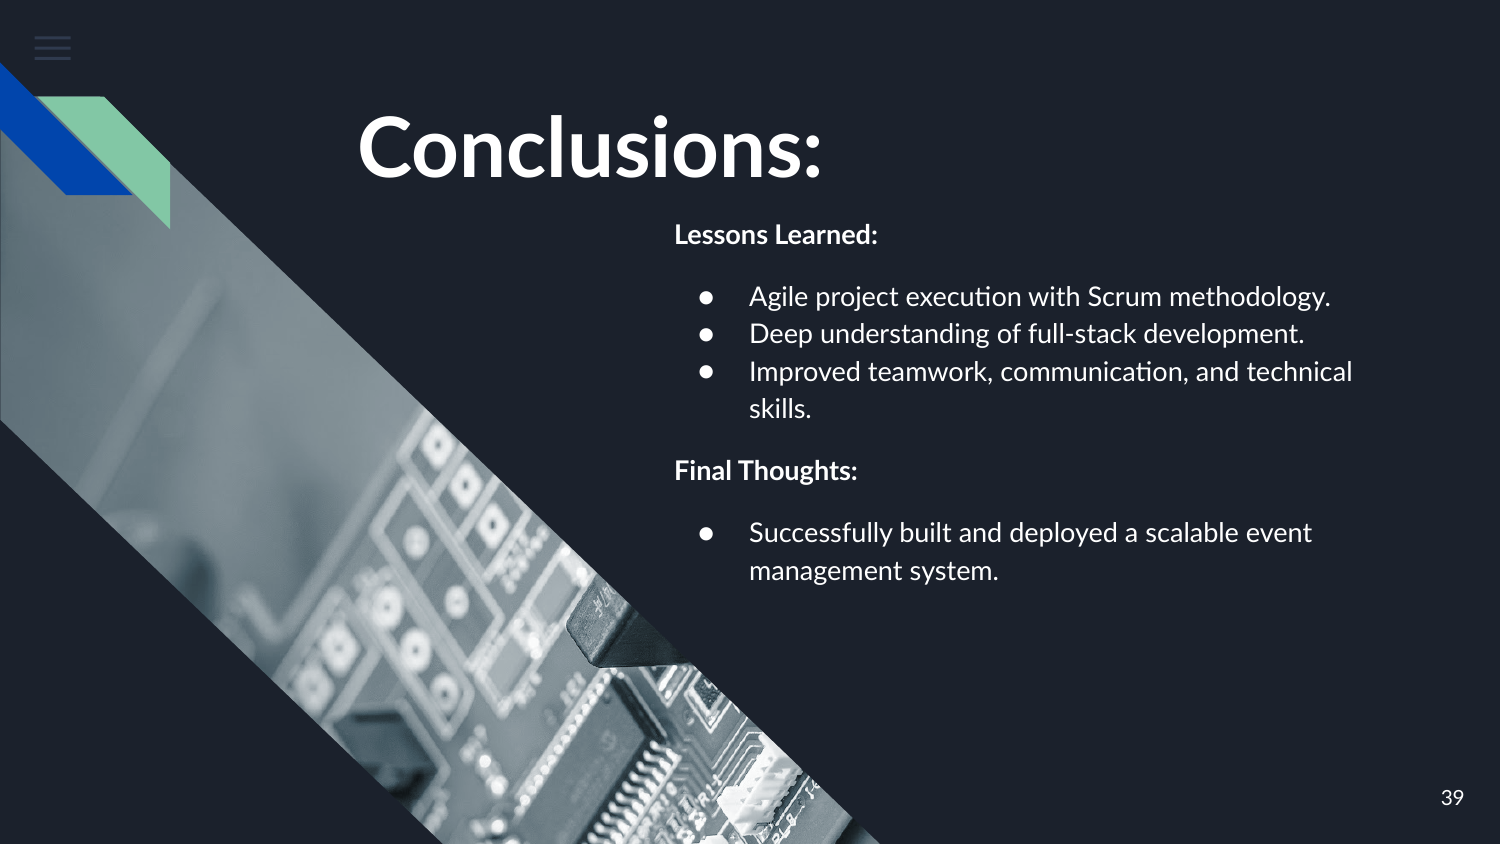

Conclusions:
Lessons Learned:
Agile project execution with Scrum methodology.
Deep understanding of full-stack development.
Improved teamwork, communication, and technical skills.
Final Thoughts:
Successfully built and deployed a scalable event management system.

39